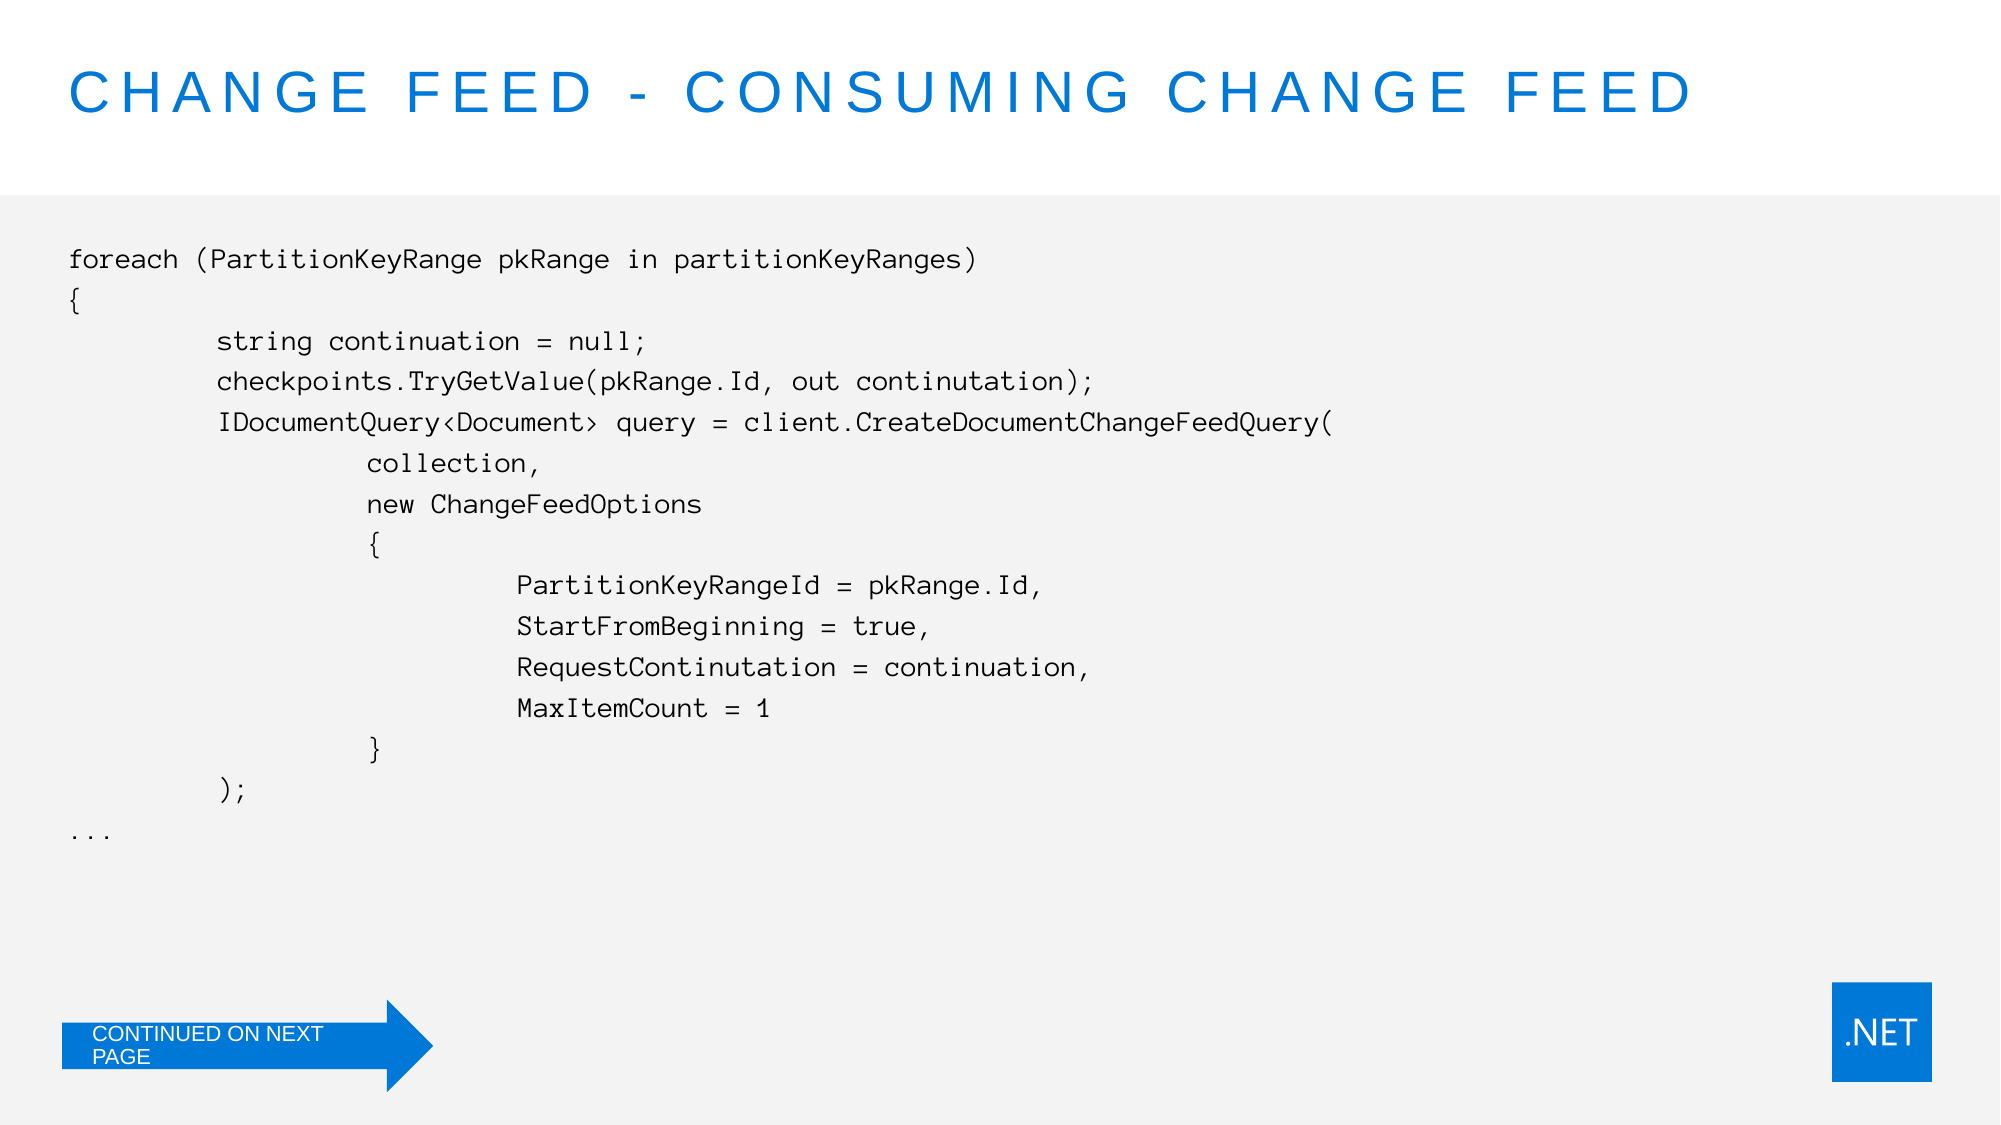

# Change Feed - Consuming Change Feed
foreach (PartitionKeyRange pkRange in partitionKeyRanges)
{
	string continuation = null;
	checkpoints.TryGetValue(pkRange.Id, out continutation);
	IDocumentQuery<Document> query = client.CreateDocumentChangeFeedQuery(
		collection,
		new ChangeFeedOptions
		{
			PartitionKeyRangeId = pkRange.Id,
			StartFromBeginning = true,
			RequestContinutation = continuation,
			MaxItemCount = 1
		}
	);
...

CONTINUED ON NEXT PAGE